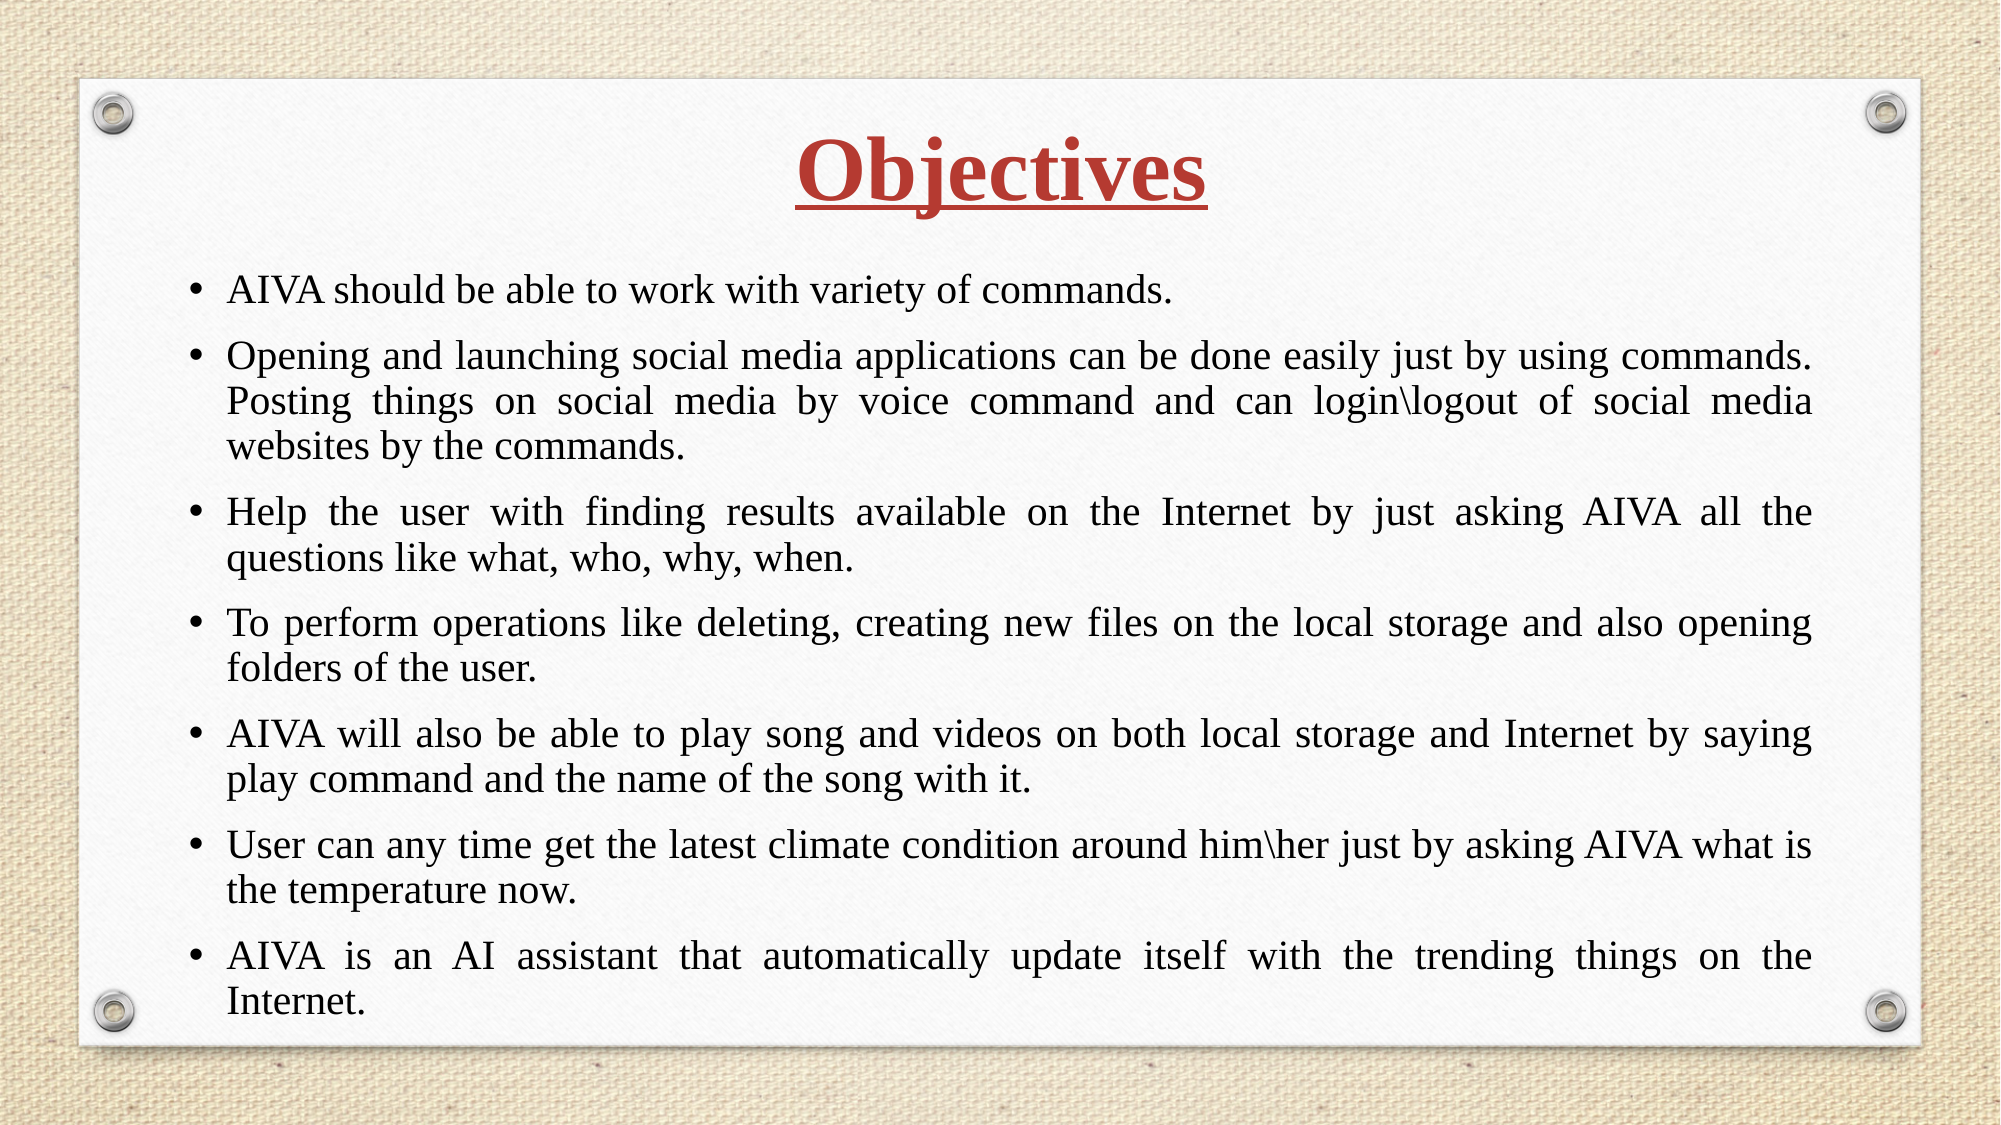

Objectives

AIVA should be able to work with variety of commands.
Opening and launching social media applications can be done easily just by using commands. Posting things on social media by voice command and can login\logout of social media websites by the commands.
Help the user with finding results available on the Internet by just asking AIVA all the questions like what, who, why, when.
To perform operations like deleting, creating new files on the local storage and also opening folders of the user.
AIVA will also be able to play song and videos on both local storage and Internet by saying play command and the name of the song with it.
User can any time get the latest climate condition around him\her just by asking AIVA what is the temperature now.
AIVA is an AI assistant that automatically update itself with the trending things on the Internet.